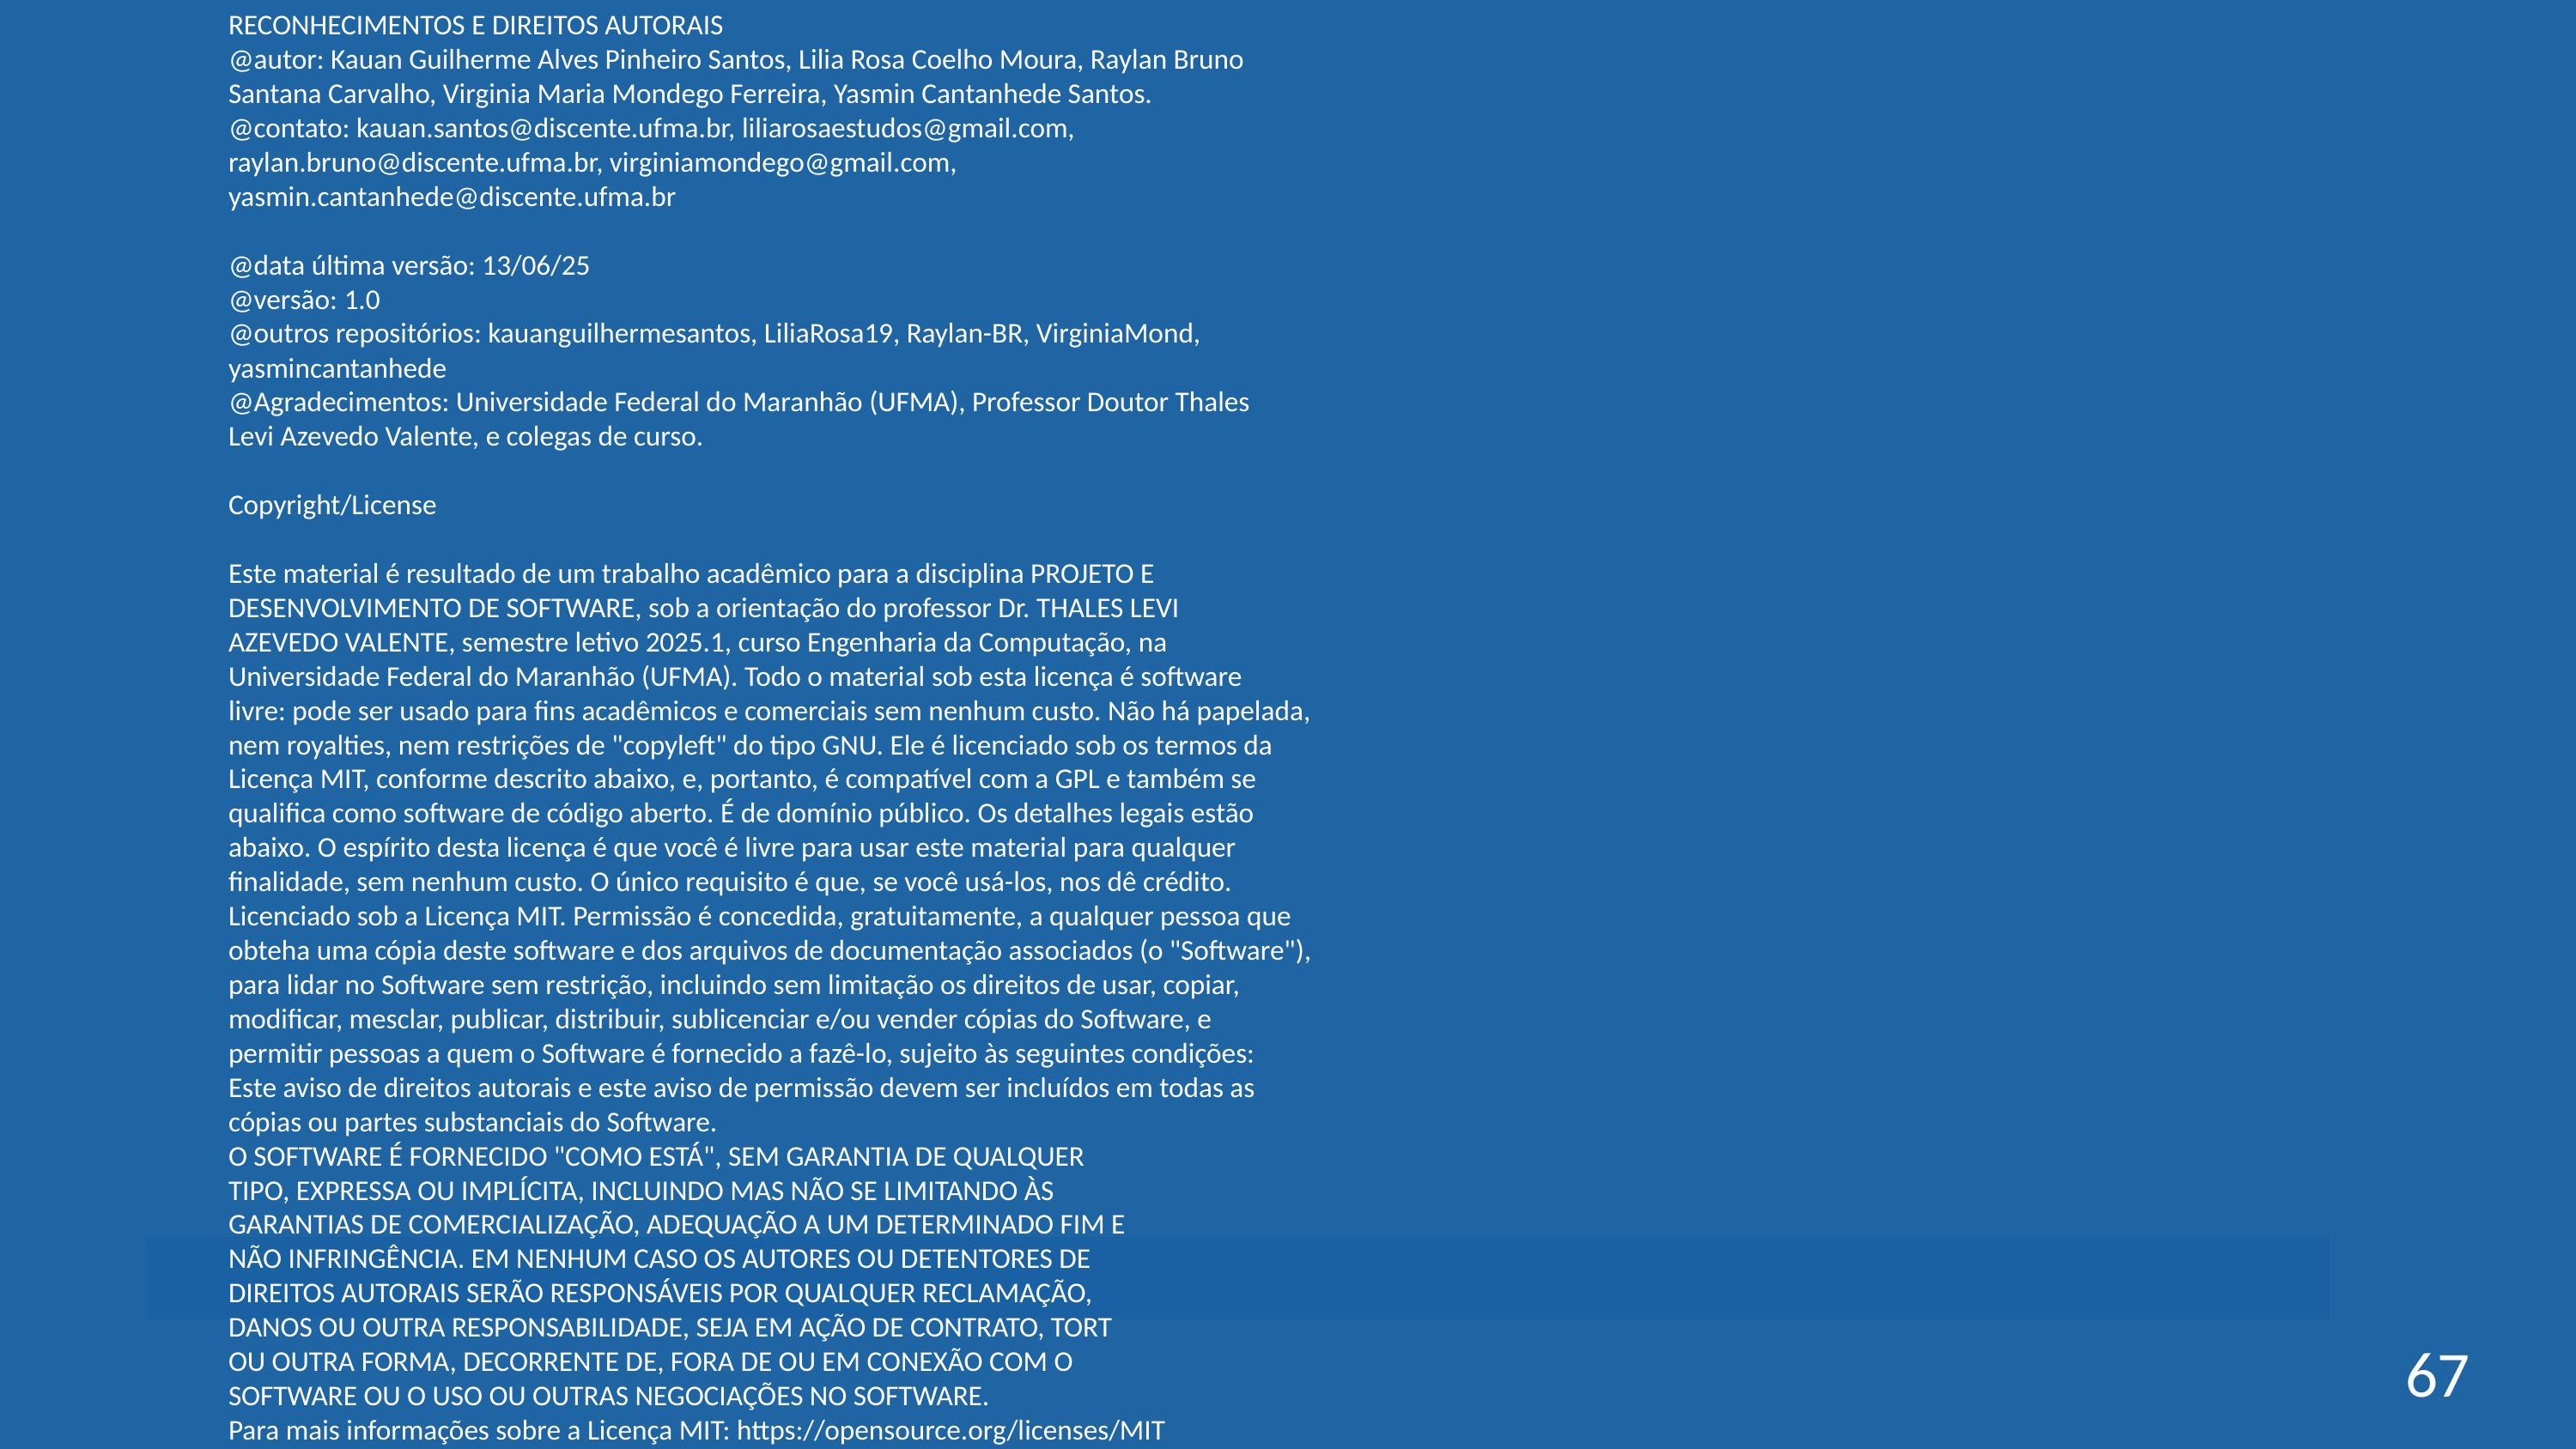

RECONHECIMENTOS E DIREITOS AUTORAIS
@autor: Kauan Guilherme Alves Pinheiro Santos, Lilia Rosa Coelho Moura, Raylan Bruno
Santana Carvalho, Virginia Maria Mondego Ferreira, Yasmin Cantanhede Santos.
@contato: kauan.santos@discente.ufma.br, liliarosaestudos@gmail.com,
raylan.bruno@discente.ufma.br, virginiamondego@gmail.com,
yasmin.cantanhede@discente.ufma.br

@data última versão: 13/06/25
@versão: 1.0
@outros repositórios: kauanguilhermesantos, LiliaRosa19, Raylan-BR, VirginiaMond,
yasmincantanhede
@Agradecimentos: Universidade Federal do Maranhão (UFMA), Professor Doutor Thales
Levi Azevedo Valente, e colegas de curso.

Copyright/License

Este material é resultado de um trabalho acadêmico para a disciplina PROJETO E
DESENVOLVIMENTO DE SOFTWARE, sob a orientação do professor Dr. THALES LEVI
AZEVEDO VALENTE, semestre letivo 2025.1, curso Engenharia da Computação, na
Universidade Federal do Maranhão (UFMA). Todo o material sob esta licença é software
livre: pode ser usado para fins acadêmicos e comerciais sem nenhum custo. Não há papelada,
nem royalties, nem restrições de "copyleft" do tipo GNU. Ele é licenciado sob os termos da
Licença MIT, conforme descrito abaixo, e, portanto, é compatível com a GPL e também se
qualifica como software de código aberto. É de domínio público. Os detalhes legais estão
abaixo. O espírito desta licença é que você é livre para usar este material para qualquer
finalidade, sem nenhum custo. O único requisito é que, se você usá-los, nos dê crédito.
Licenciado sob a Licença MIT. Permissão é concedida, gratuitamente, a qualquer pessoa que
obteha uma cópia deste software e dos arquivos de documentação associados (o "Software"),
para lidar no Software sem restrição, incluindo sem limitação os direitos de usar, copiar,
modificar, mesclar, publicar, distribuir, sublicenciar e/ou vender cópias do Software, e
permitir pessoas a quem o Software é fornecido a fazê-lo, sujeito às seguintes condições:
Este aviso de direitos autorais e este aviso de permissão devem ser incluídos em todas as
cópias ou partes substanciais do Software.
O SOFTWARE É FORNECIDO "COMO ESTÁ", SEM GARANTIA DE QUALQUER
TIPO, EXPRESSA OU IMPLÍCITA, INCLUINDO MAS NÃO SE LIMITANDO ÀS
GARANTIAS DE COMERCIALIZAÇÃO, ADEQUAÇÃO A UM DETERMINADO FIM E
NÃO INFRINGÊNCIA. EM NENHUM CASO OS AUTORES OU DETENTORES DE
DIREITOS AUTORAIS SERÃO RESPONSÁVEIS POR QUALQUER RECLAMAÇÃO,
DANOS OU OUTRA RESPONSABILIDADE, SEJA EM AÇÃO DE CONTRATO, TORT
OU OUTRA FORMA, DECORRENTE DE, FORA DE OU EM CONEXÃO COM O
SOFTWARE OU O USO OU OUTRAS NEGOCIAÇÕES NO SOFTWARE.
Para mais informações sobre a Licença MIT: https://opensource.org/licenses/MIT

67